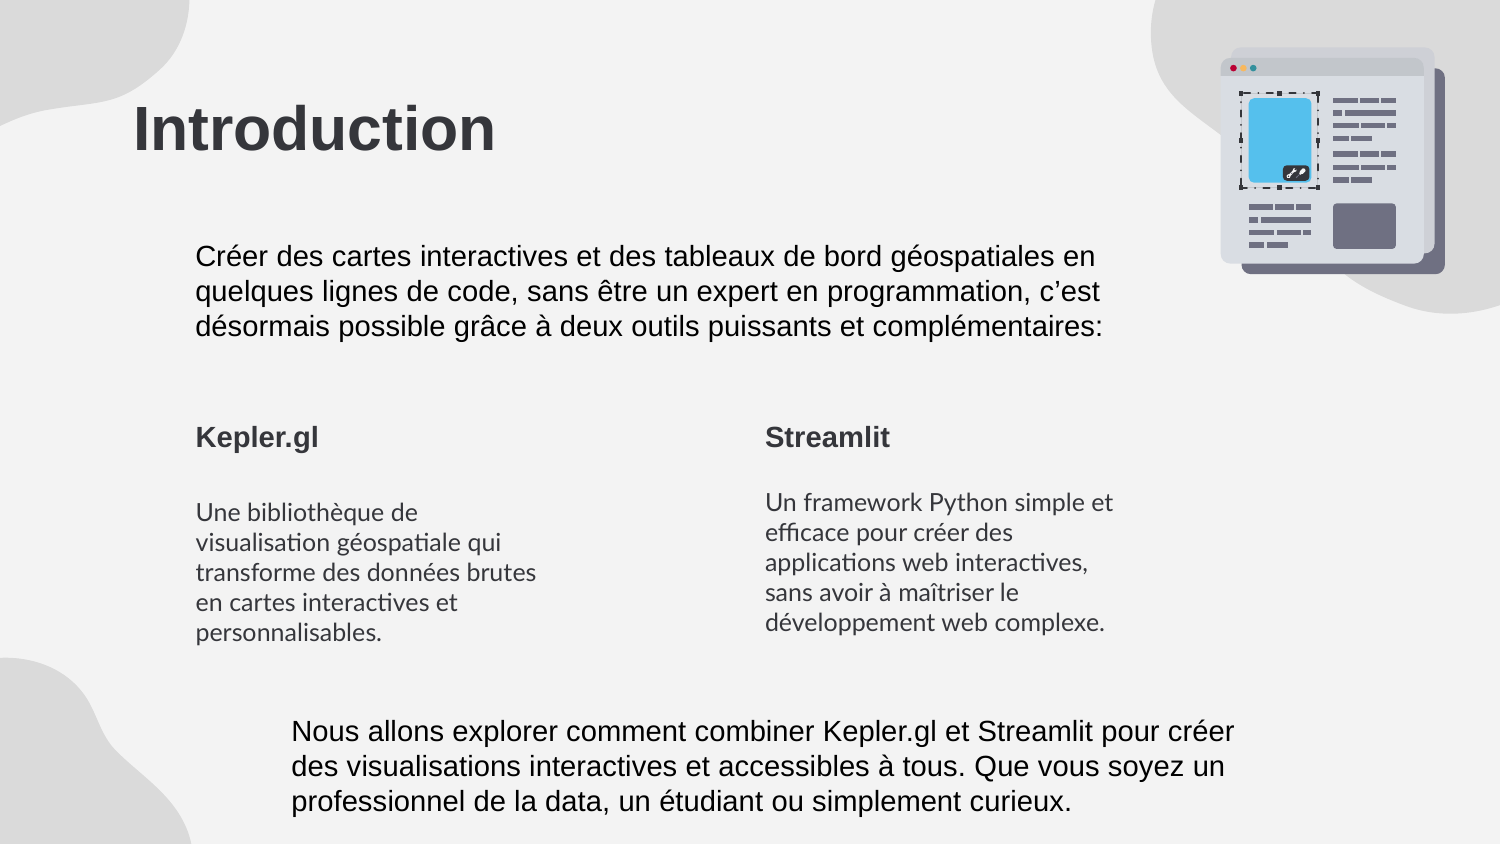

# Introduction
Créer des cartes interactives et des tableaux de bord géospatiales en quelques lignes de code, sans être un expert en programmation, c’est désormais possible grâce à deux outils puissants et complémentaires:
Kepler.gl
Streamlit
Un framework Python simple et efficace pour créer des applications web interactives, sans avoir à maîtriser le développement web complexe.

Une bibliothèque de visualisation géospatiale qui transforme des données brutes en cartes interactives et personnalisables.

Nous allons explorer comment combiner Kepler.gl et Streamlit pour créer des visualisations interactives et accessibles à tous. Que vous soyez un professionnel de la data, un étudiant ou simplement curieux.